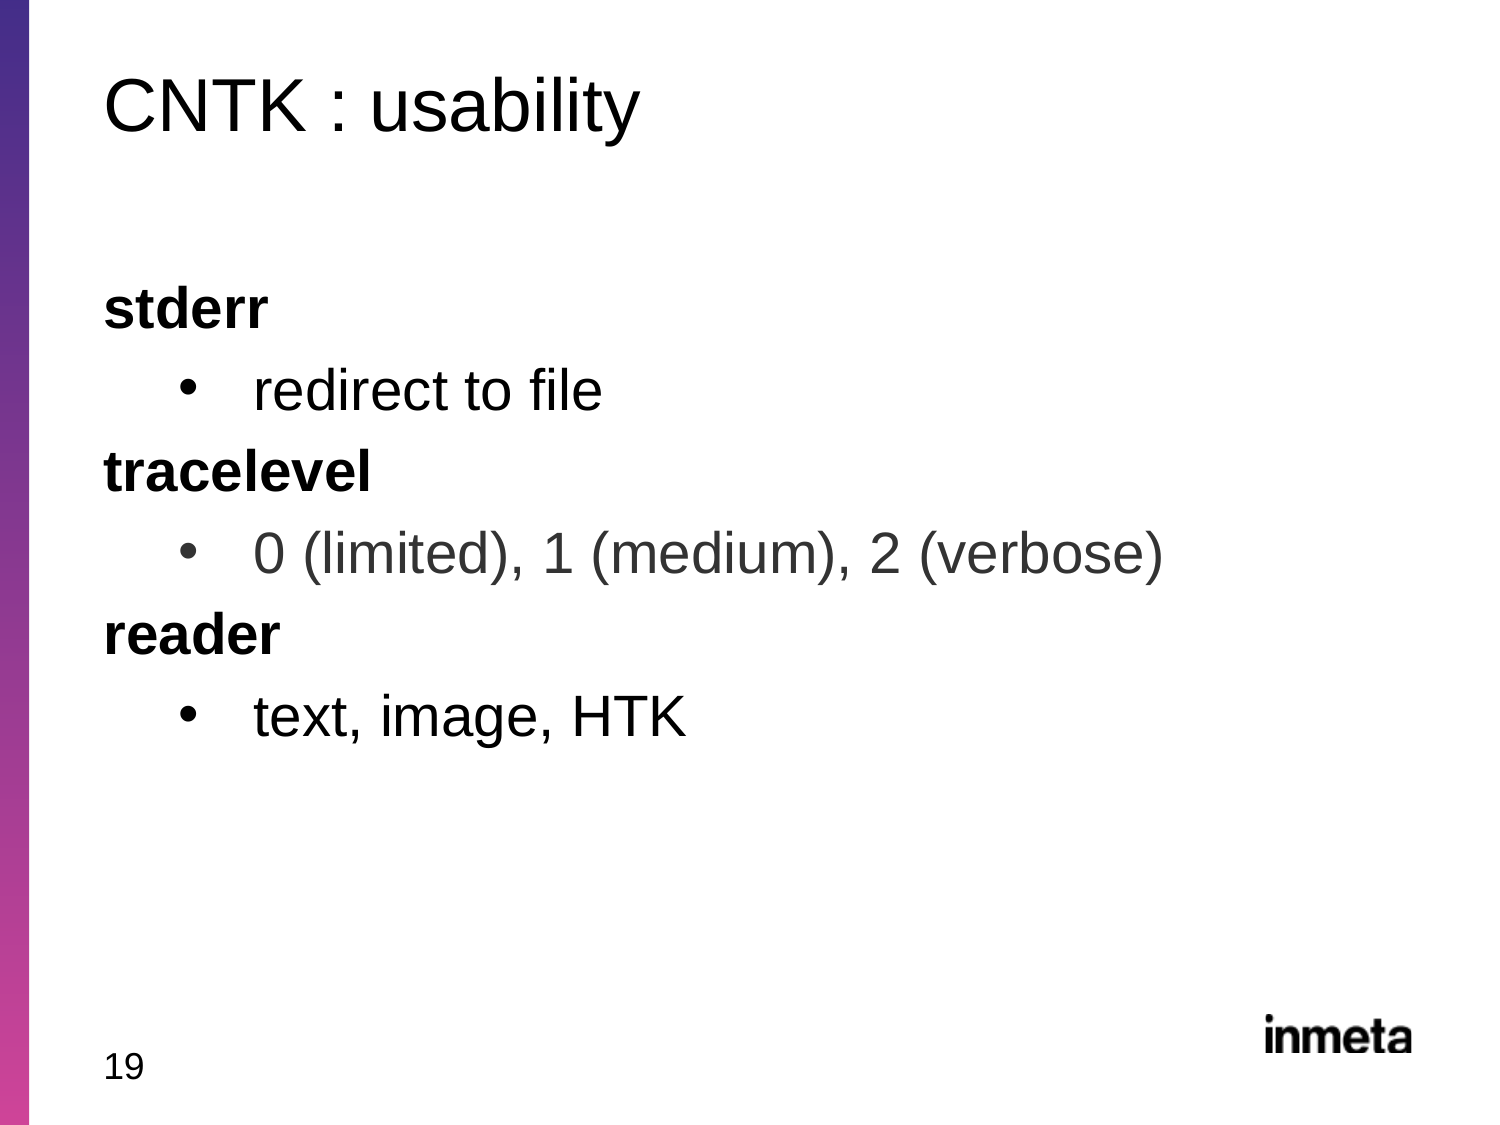

# CNTK : usability
stderr
redirect to file
tracelevel
0 (limited), 1 (medium), 2 (verbose)
reader
text, image, HTK

19